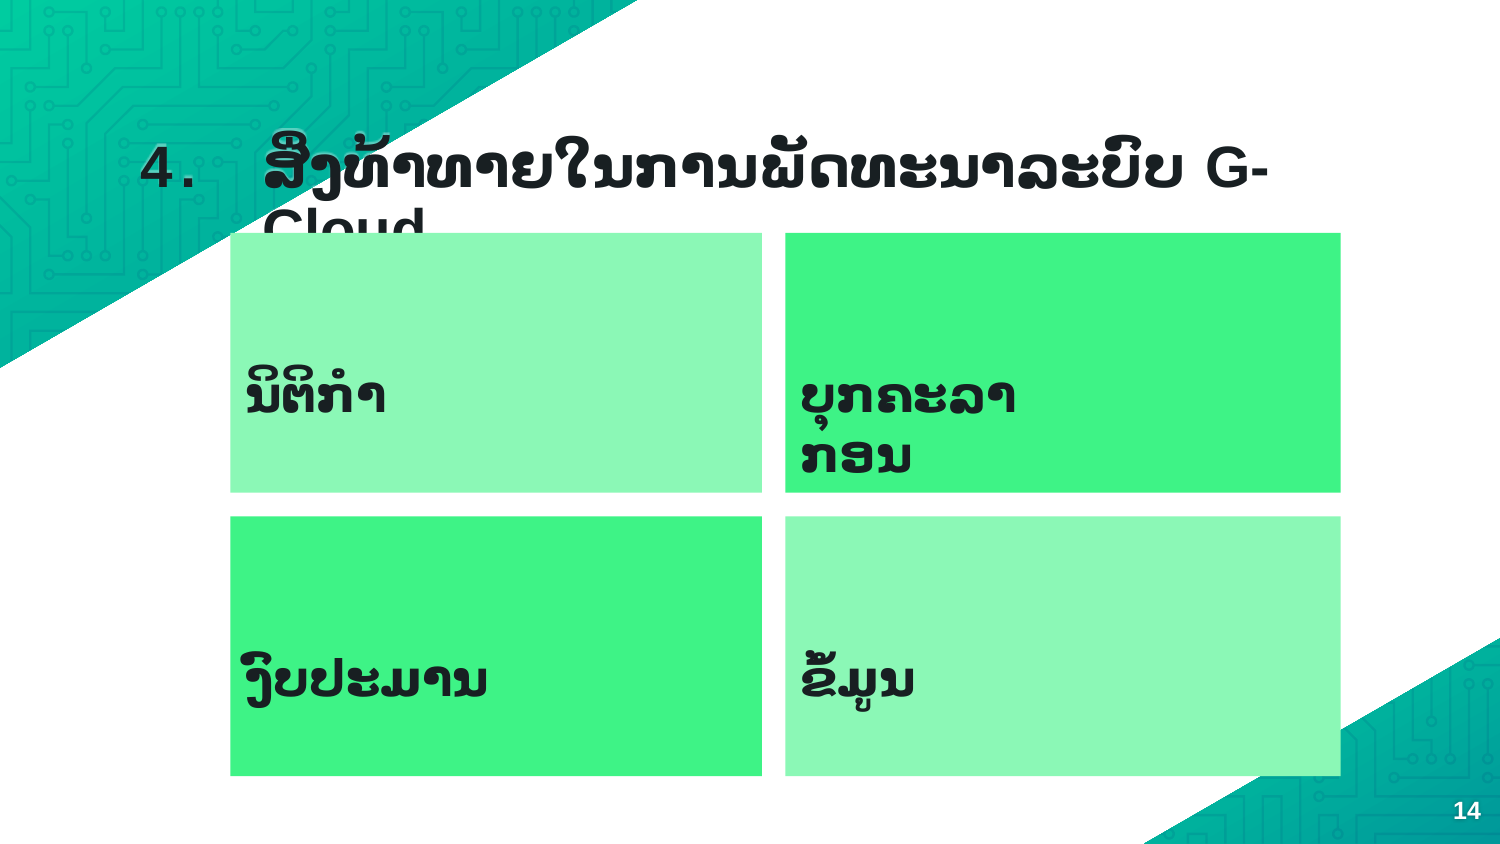

# ສິ່ງທ້າທາຍໃນການພັດທະນາລະບົບ G-Cloud

ນິຕິກໍາ

ບຸກຄະລາກອນ

ງົບປະມານ

ຂໍ້ມູນ
14